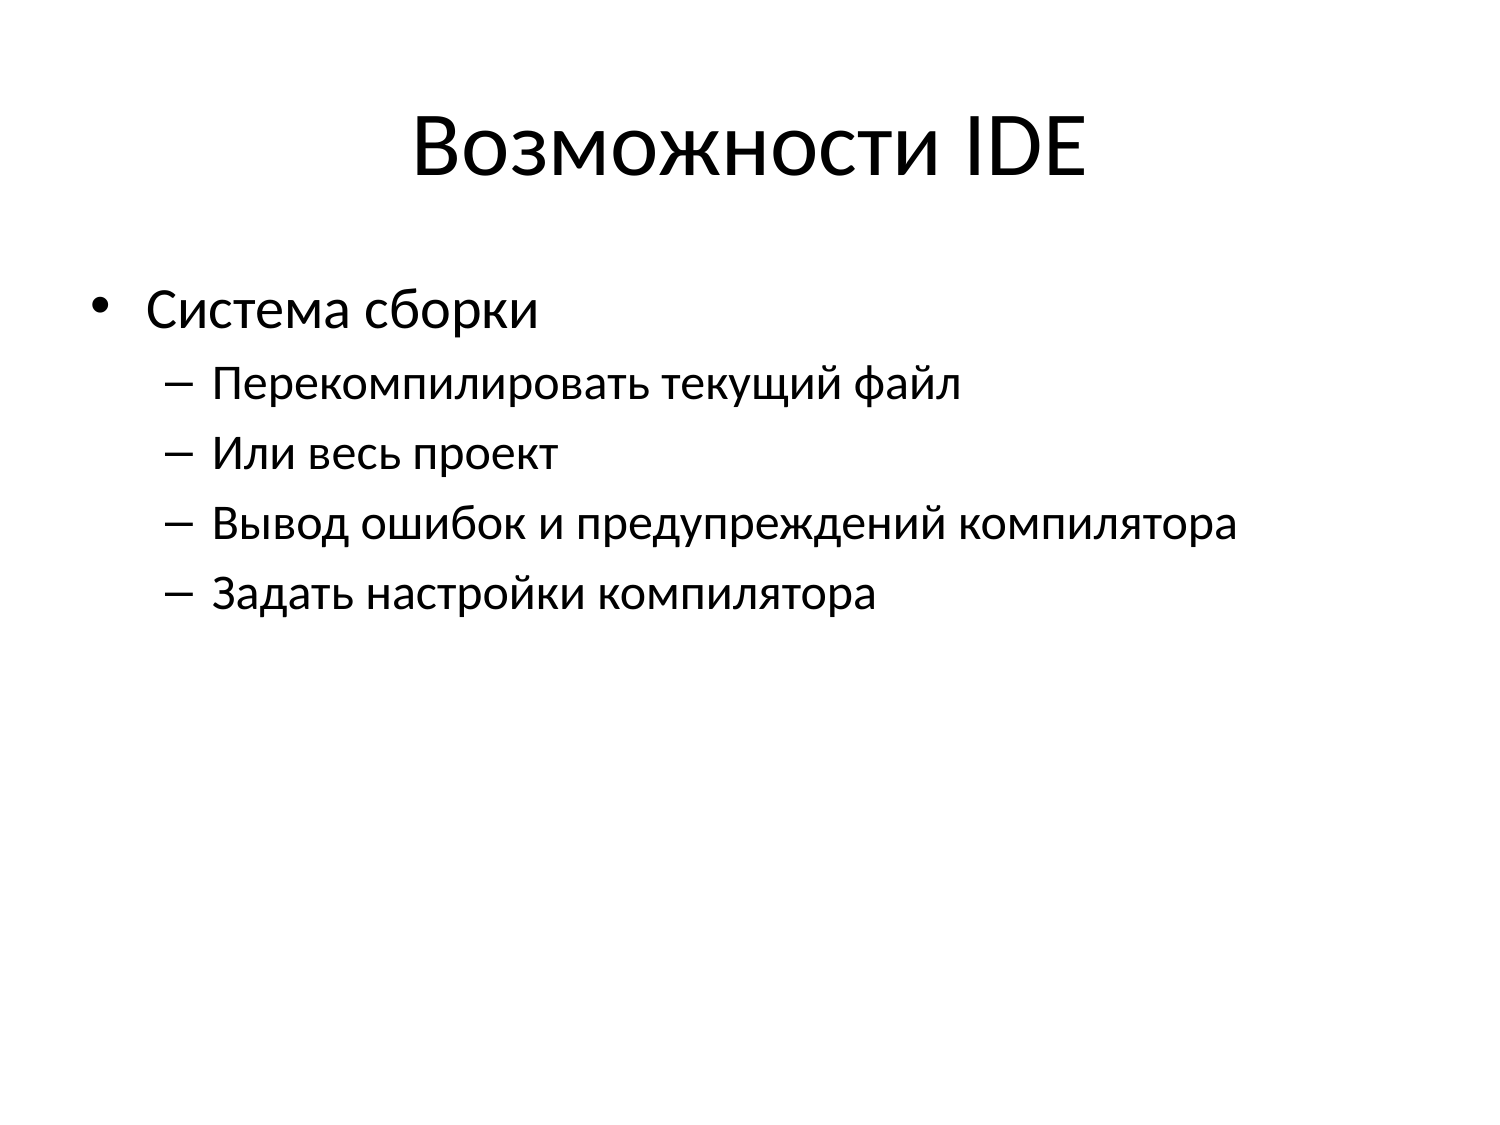

# Возможности IDE
Система сборки
Перекомпилировать текущий файл
Или весь проект
Вывод ошибок и предупреждений компилятора
Задать настройки компилятора